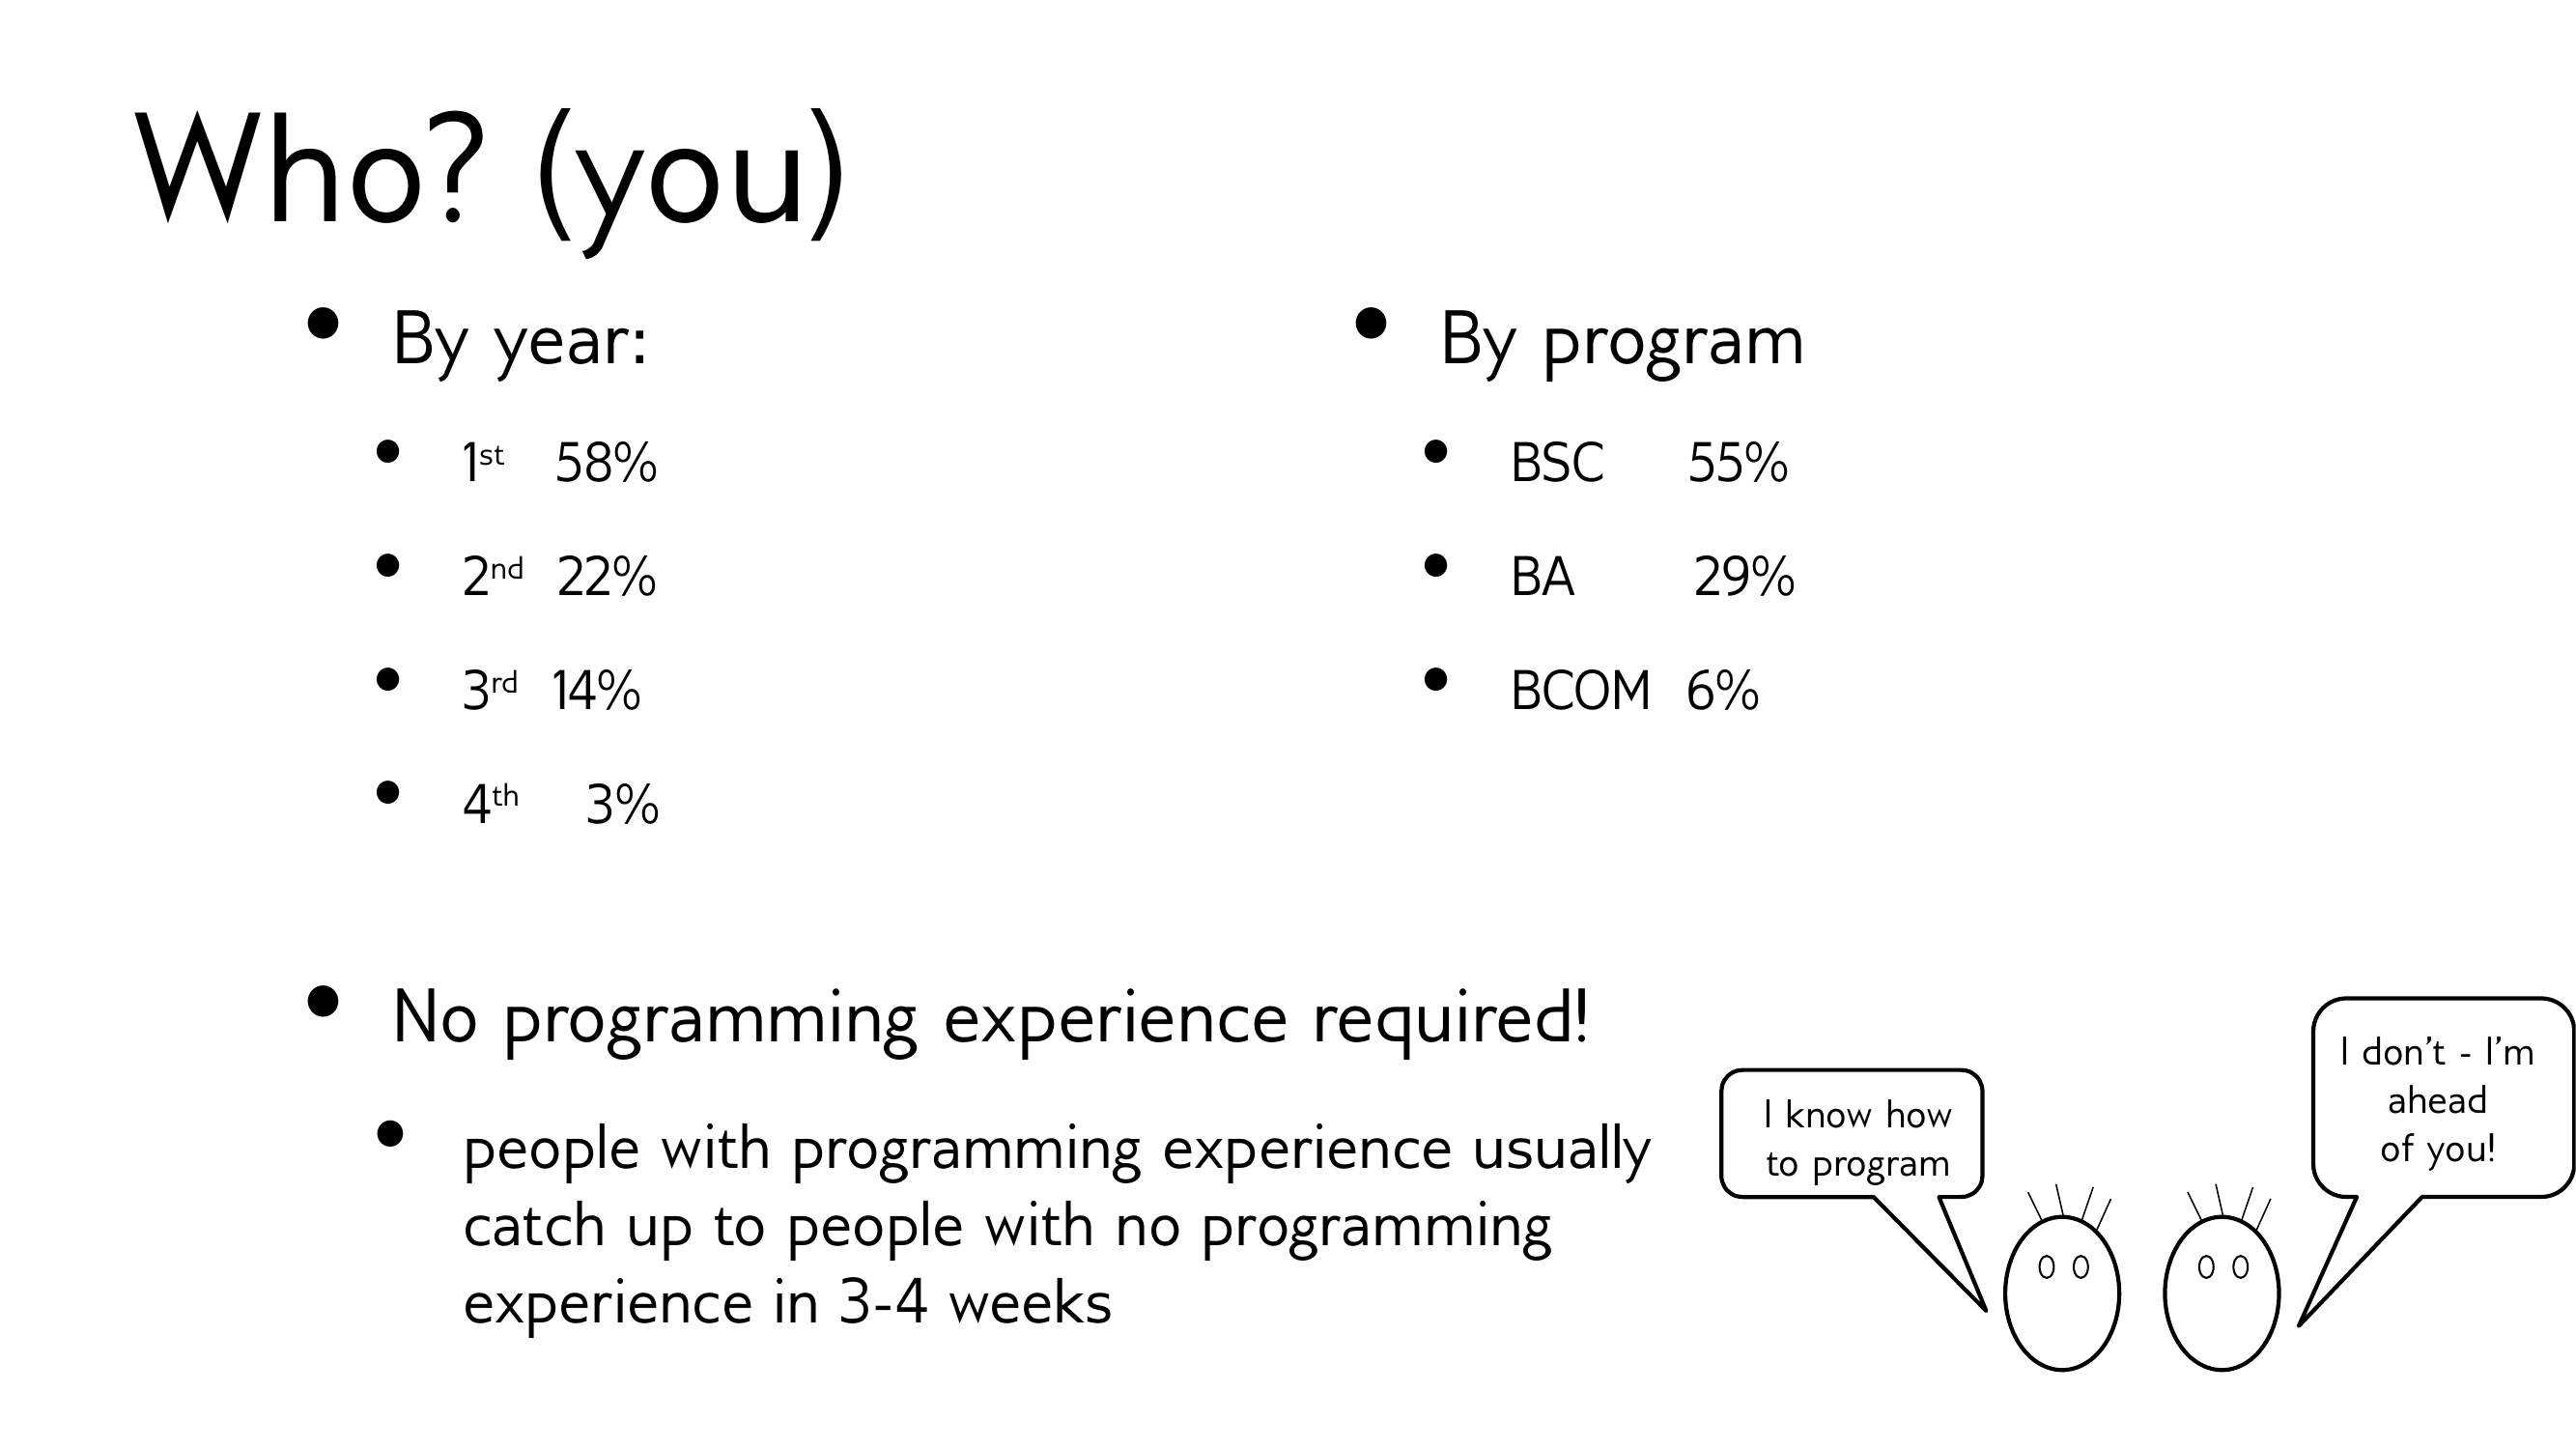

# Who? (you)
By year:
1st   58%
2nd  22%
3rd  14%
4th    3%

No programming experience required!
people with programming experience usually
catch up to people with no programming
experience in 3-4 weeks

By program
BSC     55%
BA       29%
BCOM  6%

I don’t - I’m ahead
of you!

I know how to program